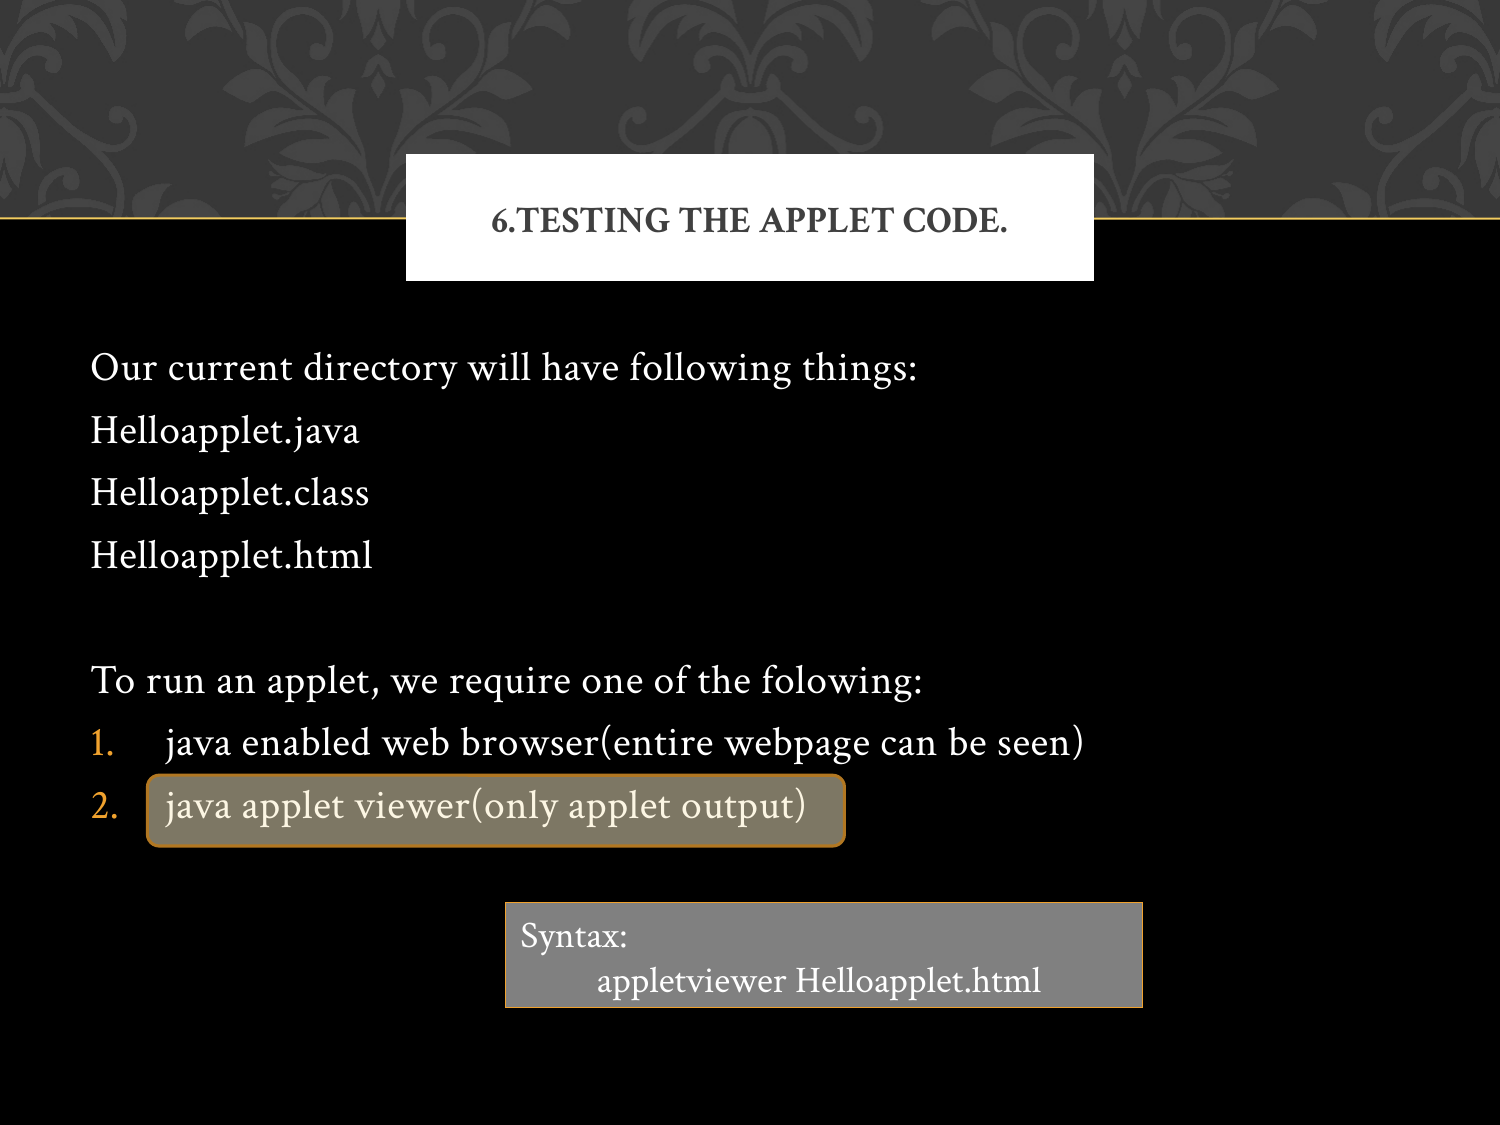

# 6.Testing the applet code.
Our current directory will have following things:
Helloapplet.java
Helloapplet.class
Helloapplet.html

To run an applet, we require one of the folowing:
java enabled web browser(entire webpage can be seen)
java applet viewer(only applet output)

Syntax:
         appletviewer Helloapplet.html